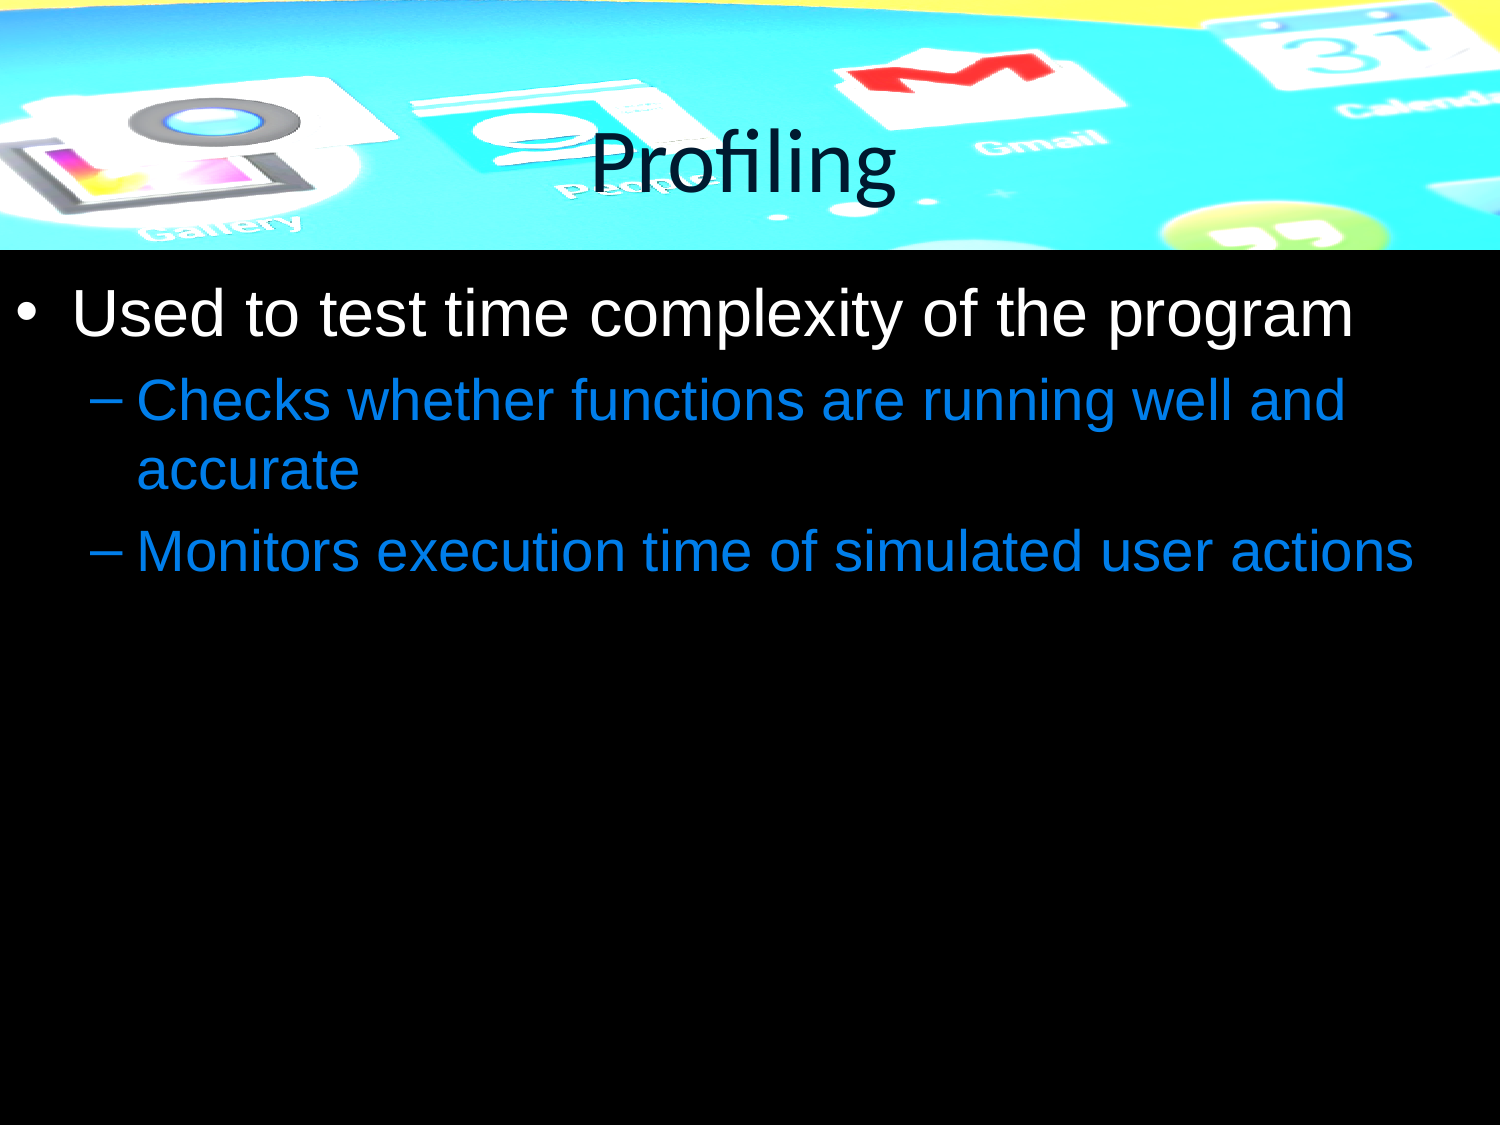

# Profiling
Used to test time complexity of the program
Checks whether functions are running well and accurate
Monitors execution time of simulated user actions